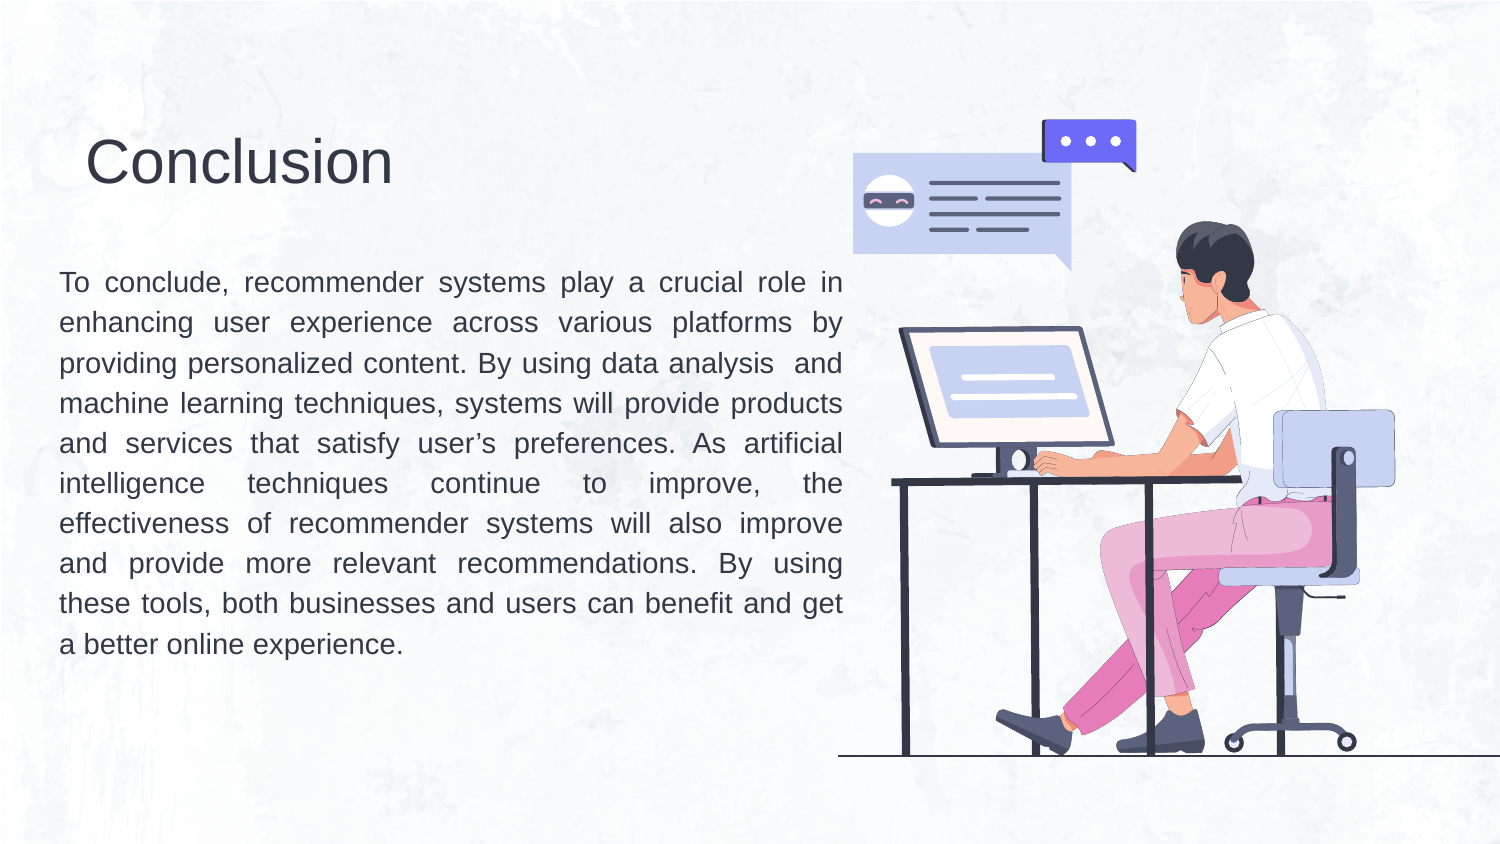

# Conclusion

To conclude, recommender systems play a crucial role in enhancing user experience across various platforms by providing personalized content. By using data analysis  and machine learning techniques, systems will provide products and services that satisfy user’s preferences. As artificial intelligence techniques continue to improve, the effectiveness of recommender systems will also improve and provide more relevant recommendations. By using these tools, both businesses and users can benefit and get a better online experience.